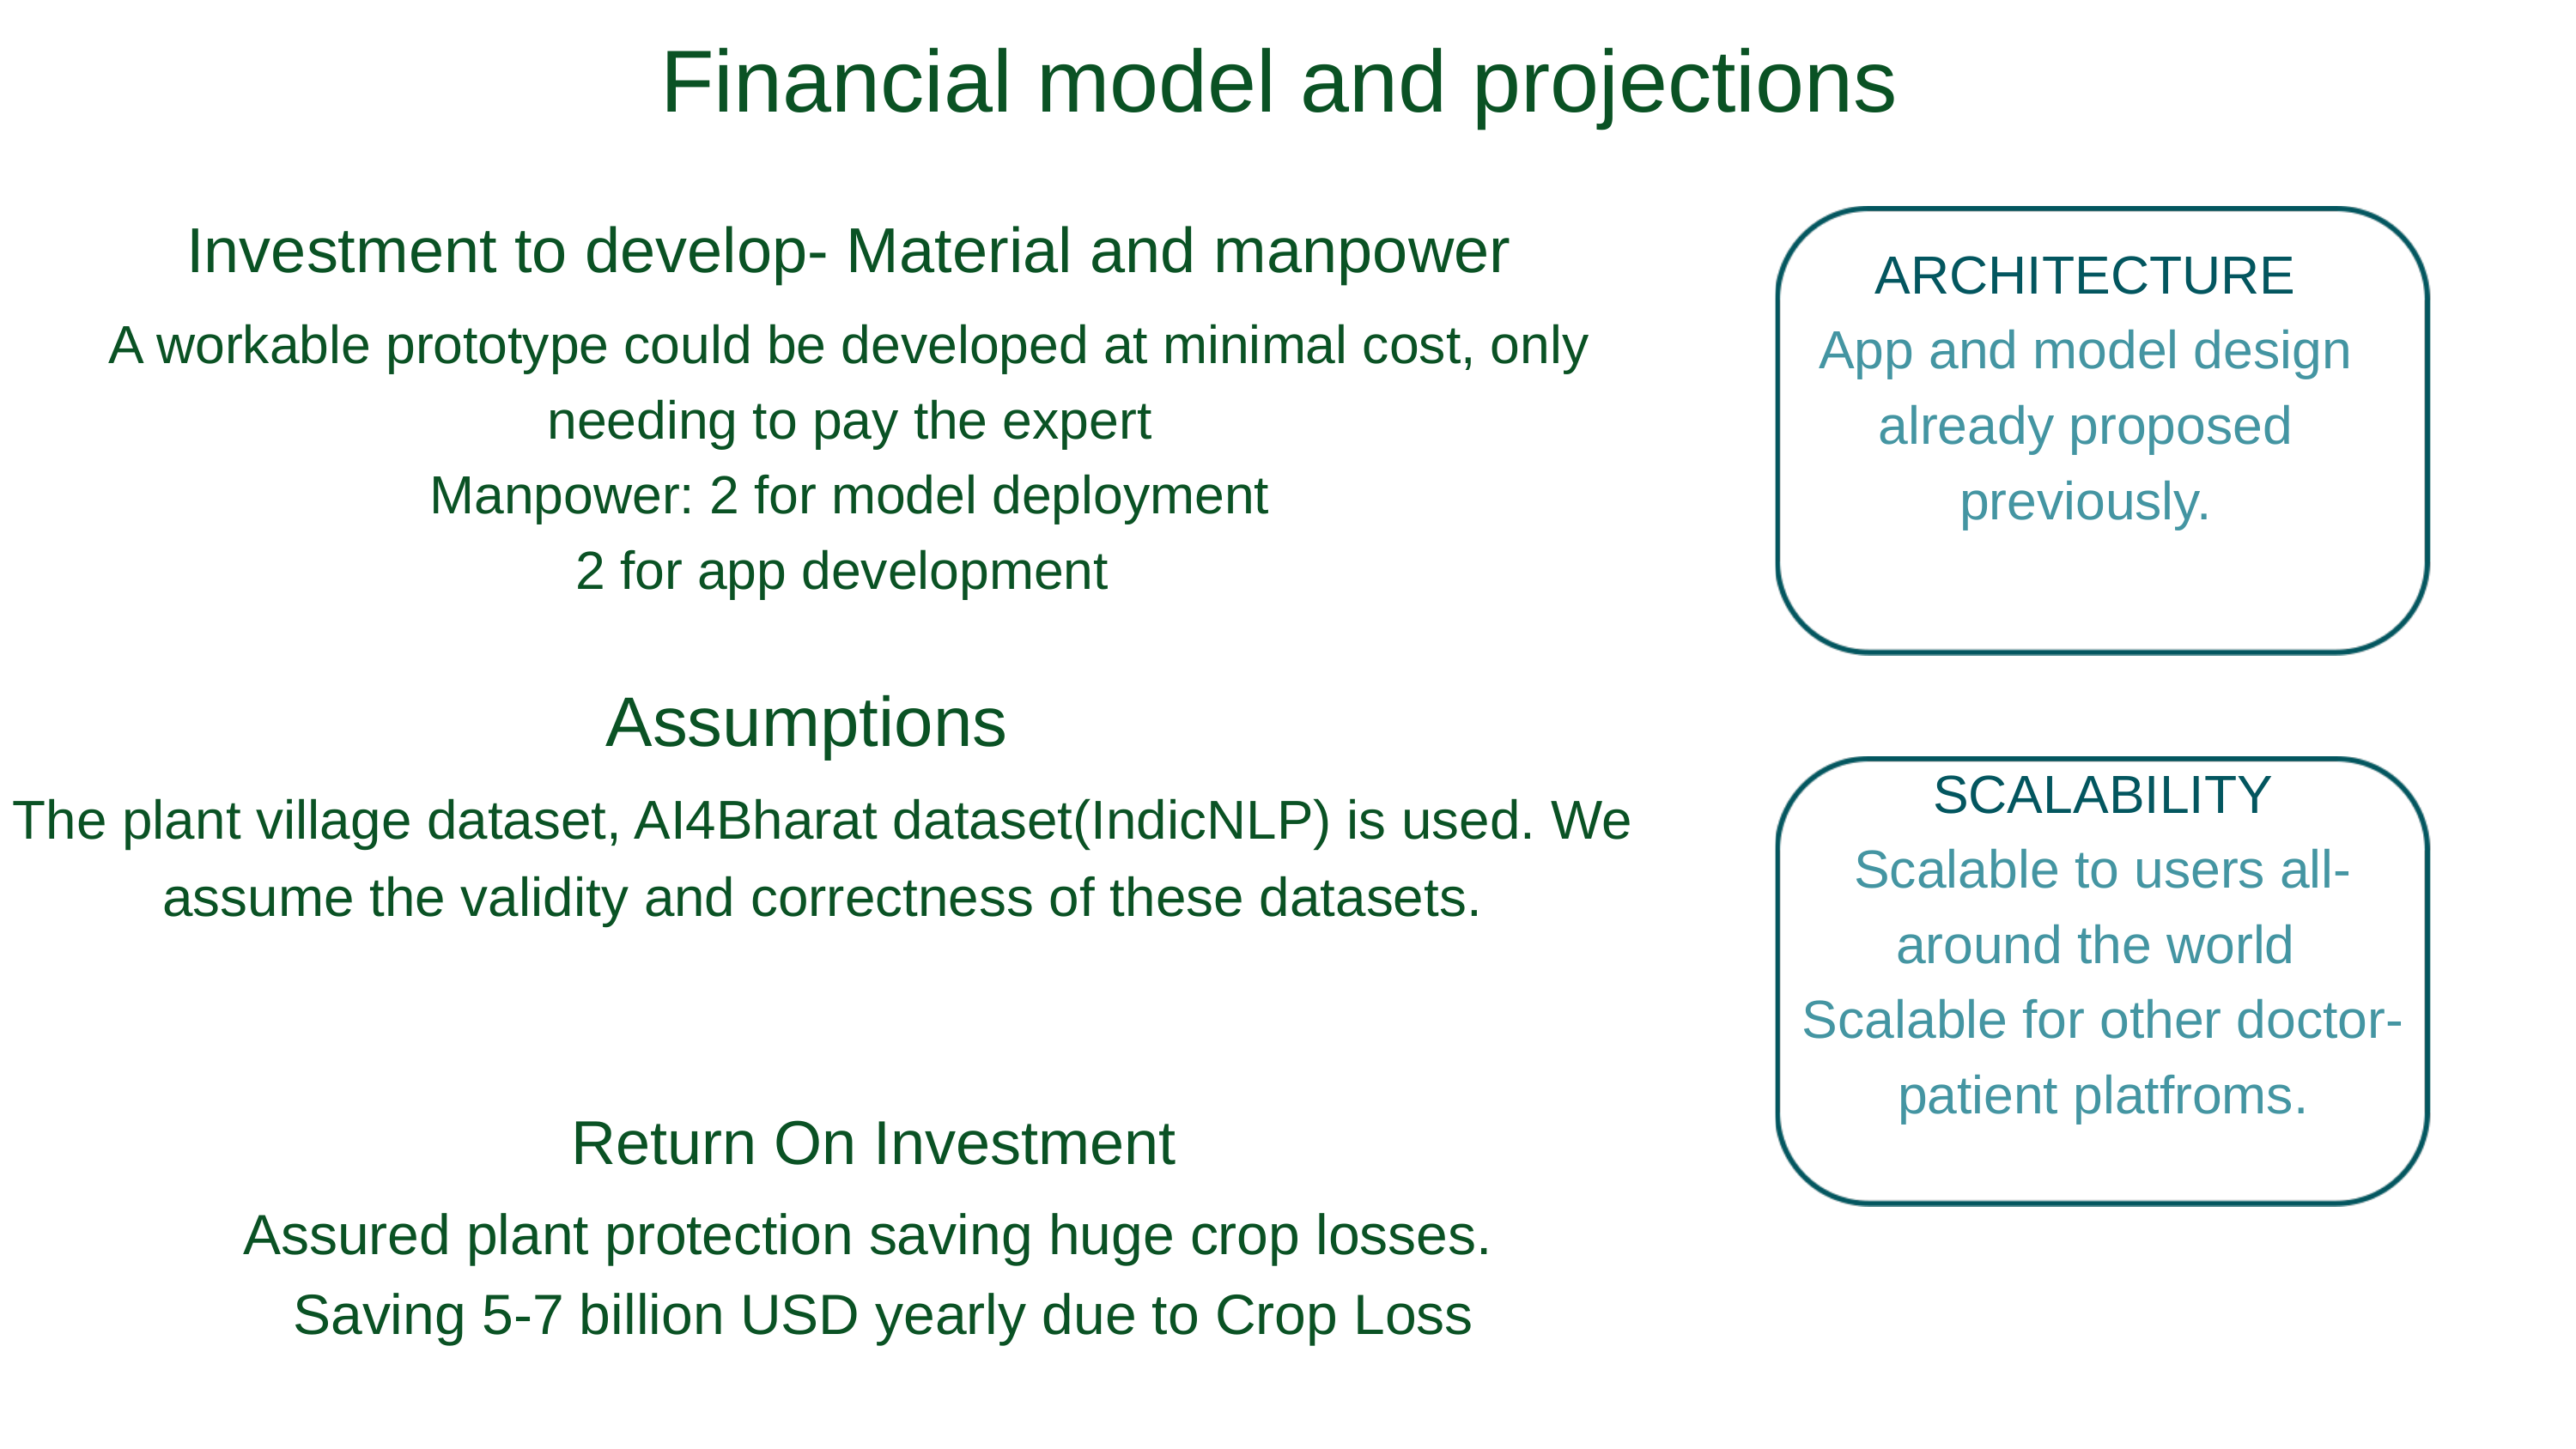

Financial model and projections

Investment to develop- Material and manpower

ARCHITECTURE
App and model design already proposed previously.

A workable prototype could be developed at minimal cost, only needing to pay the expert
Manpower: 2 for model deployment
2 for app development

Assumptions
SCALABILITY
Scalable to users all-around the world
Scalable for other doctor-patient platfroms.

The plant village dataset, AI4Bharat dataset(IndicNLP) is used. We assume the validity and correctness of these datasets.

Return On Investment
Assured plant protection saving huge crop losses.
 Saving 5-7 billion USD yearly due to Crop Loss